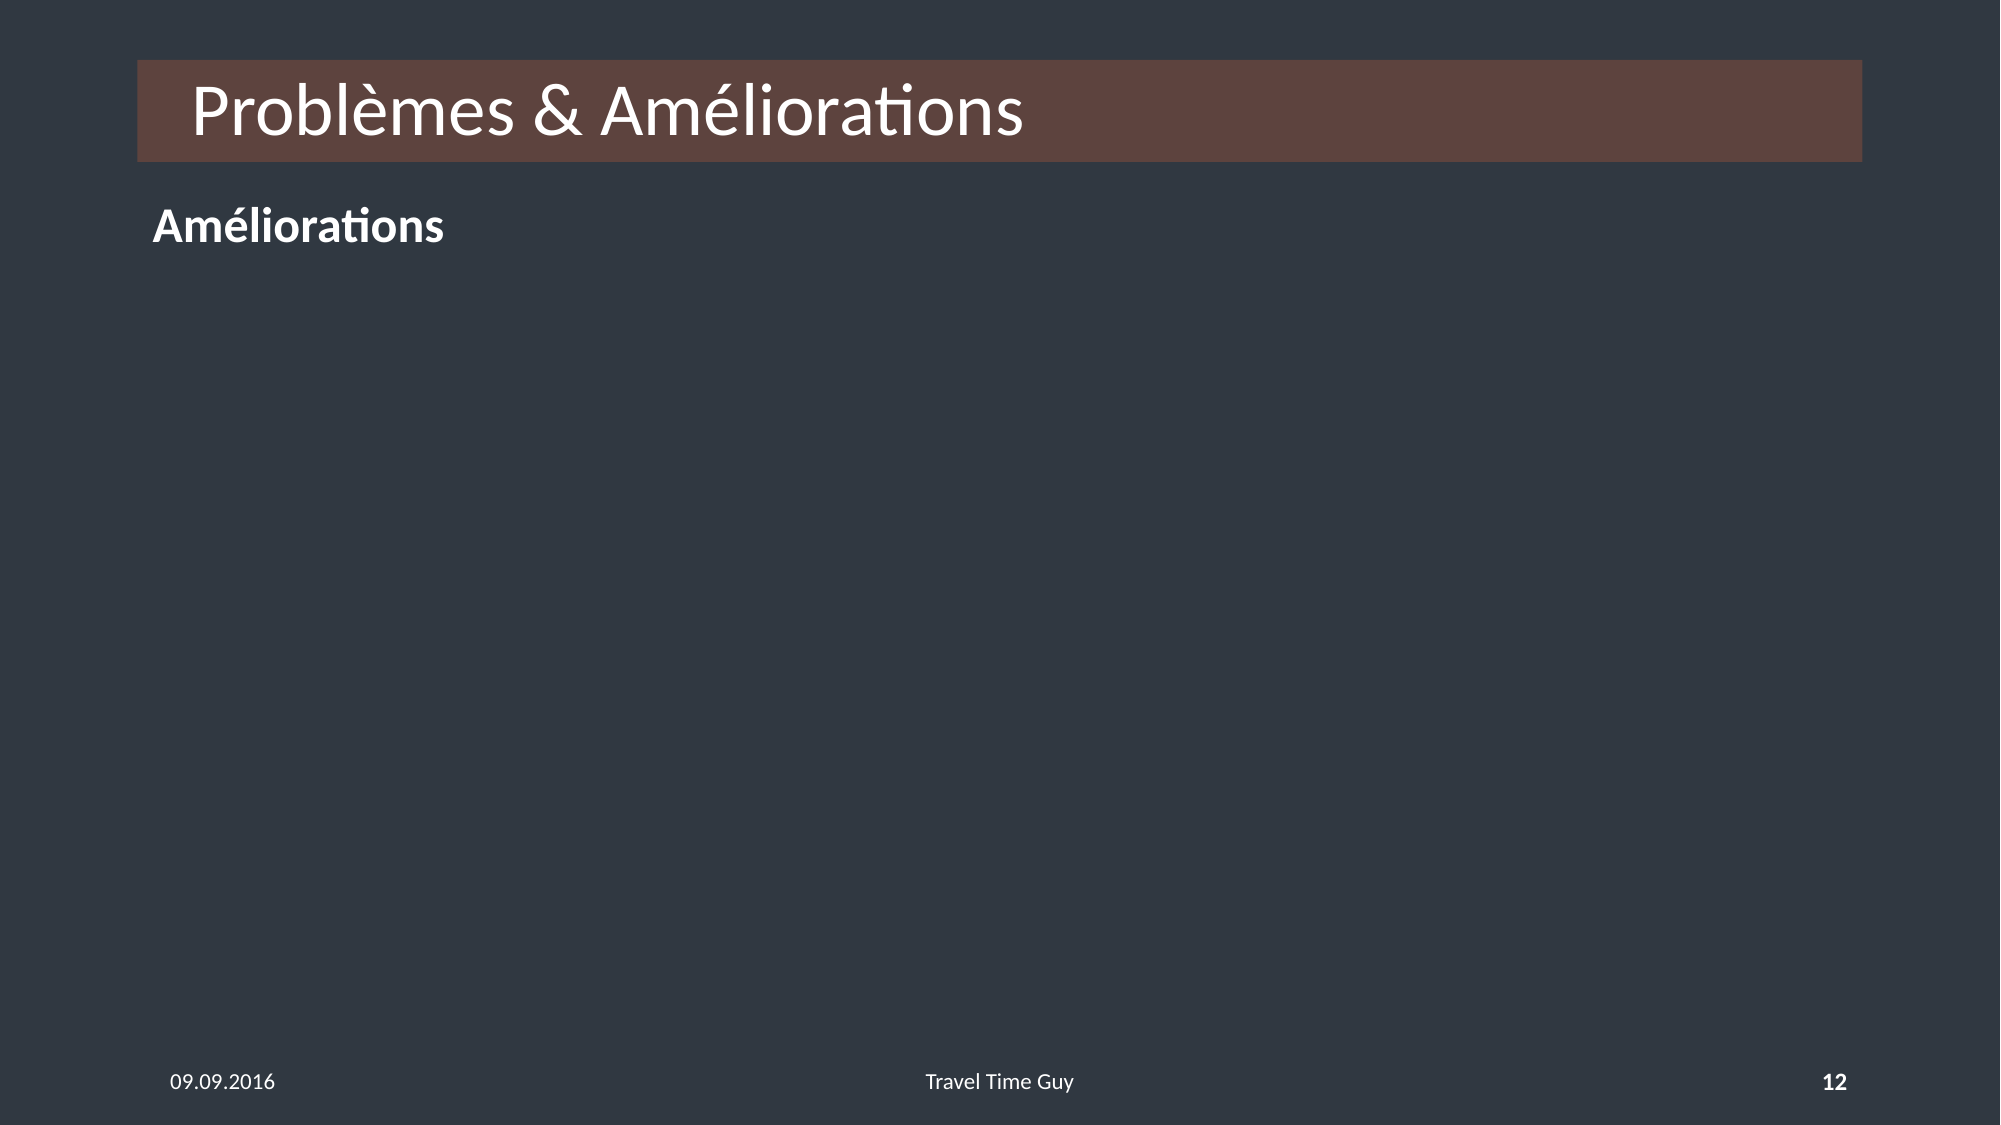

# Problèmes & Améliorations
Améliorations

09.09.2016
Travel Time Guy
12